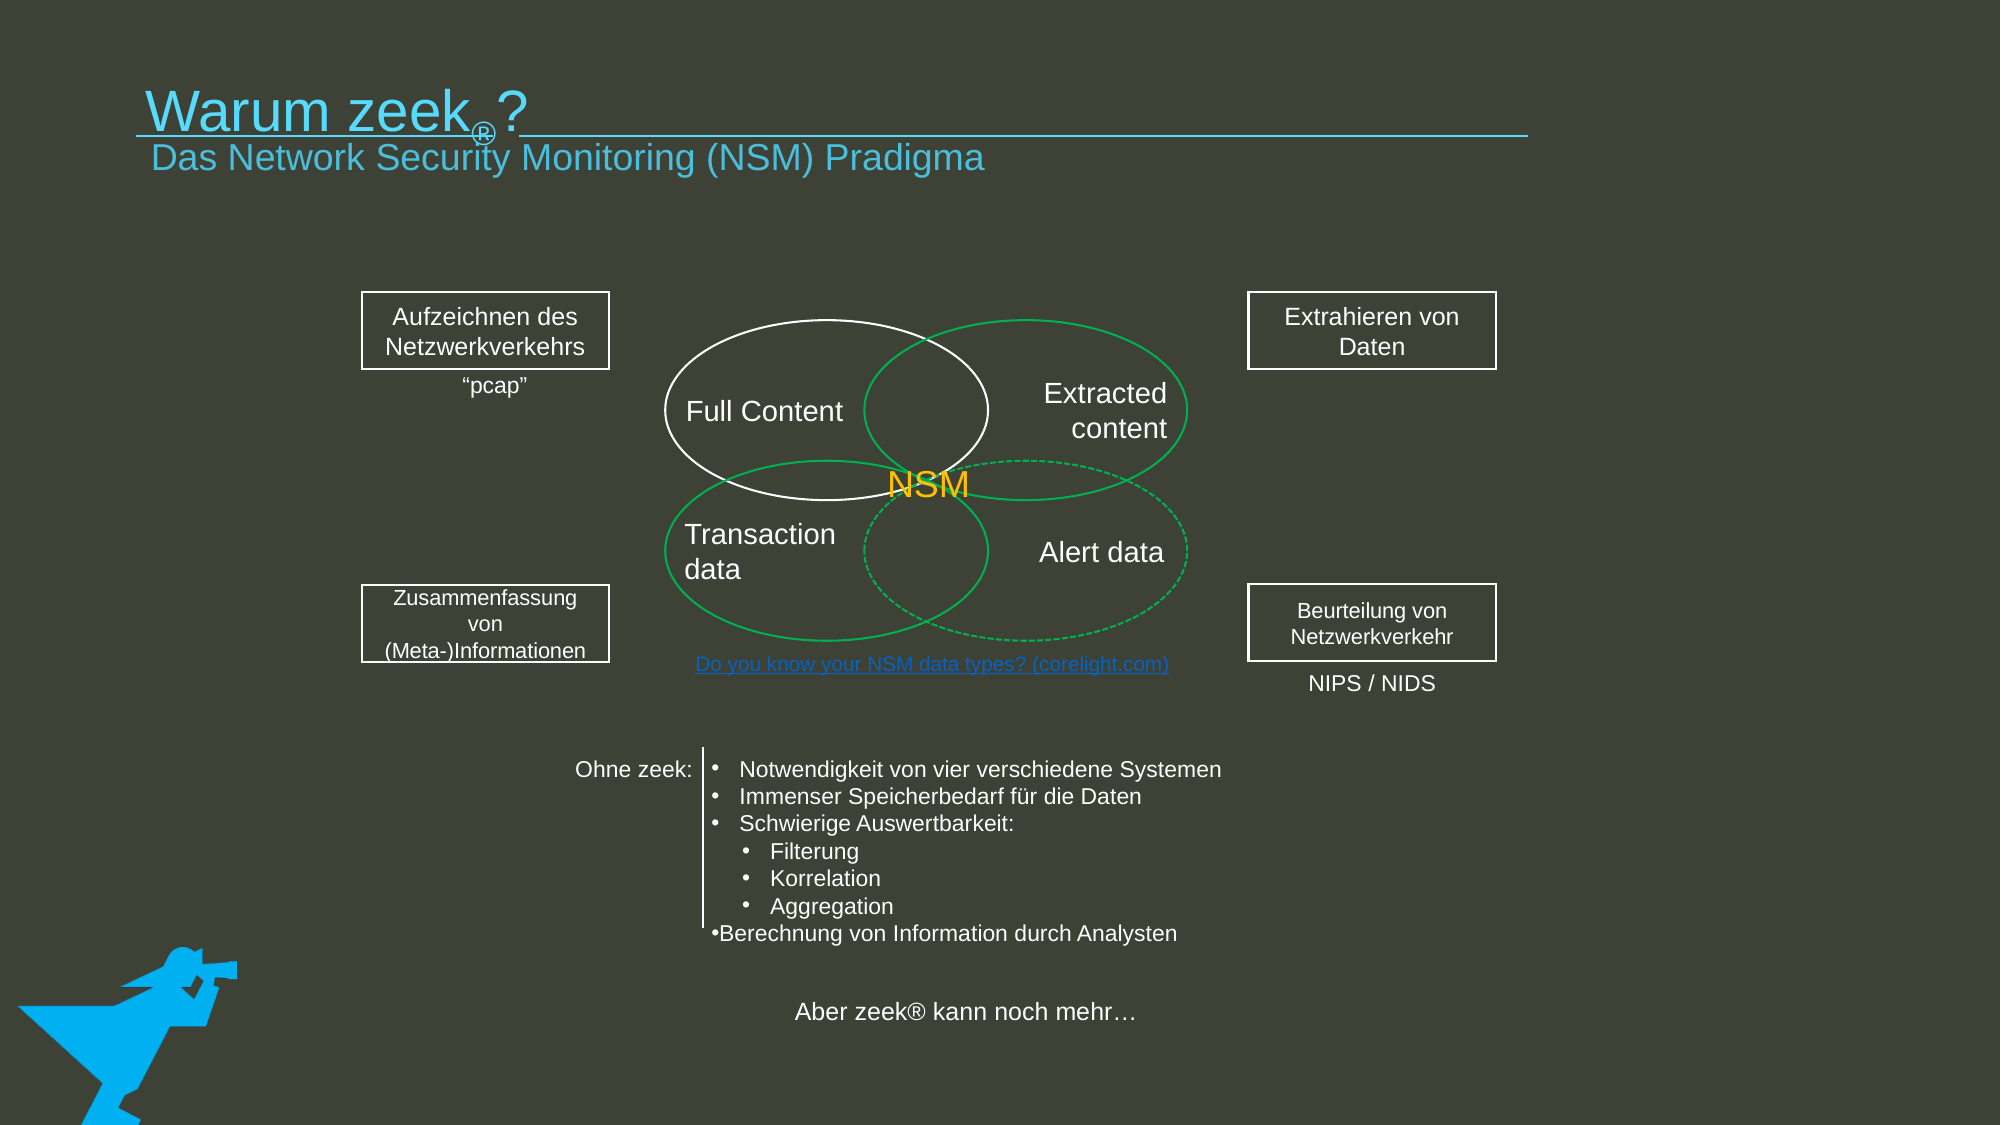

Warum zeek®?
Das Network Security Monitoring (NSM) Pradigma
Aufzeichnen des Netzwerkverkehrs
Extrahieren von Daten

“pcap”
Extracted
content
Full Content
NSM

Transaction
data
Alert data
Beurteilung von Netzwerkverkehr
Zusammenfassung von (Meta-)Informationen
Do you know your NSM data types? (corelight.com)
NIPS / NIDS
Notwendigkeit von vier verschiedene Systemen
Immenser Speicherbedarf für die Daten
Schwierige Auswertbarkeit:
Filterung
Korrelation
Aggregation
Berechnung von Information durch Analysten
Ohne zeek:
Aber zeek® kann noch mehr…